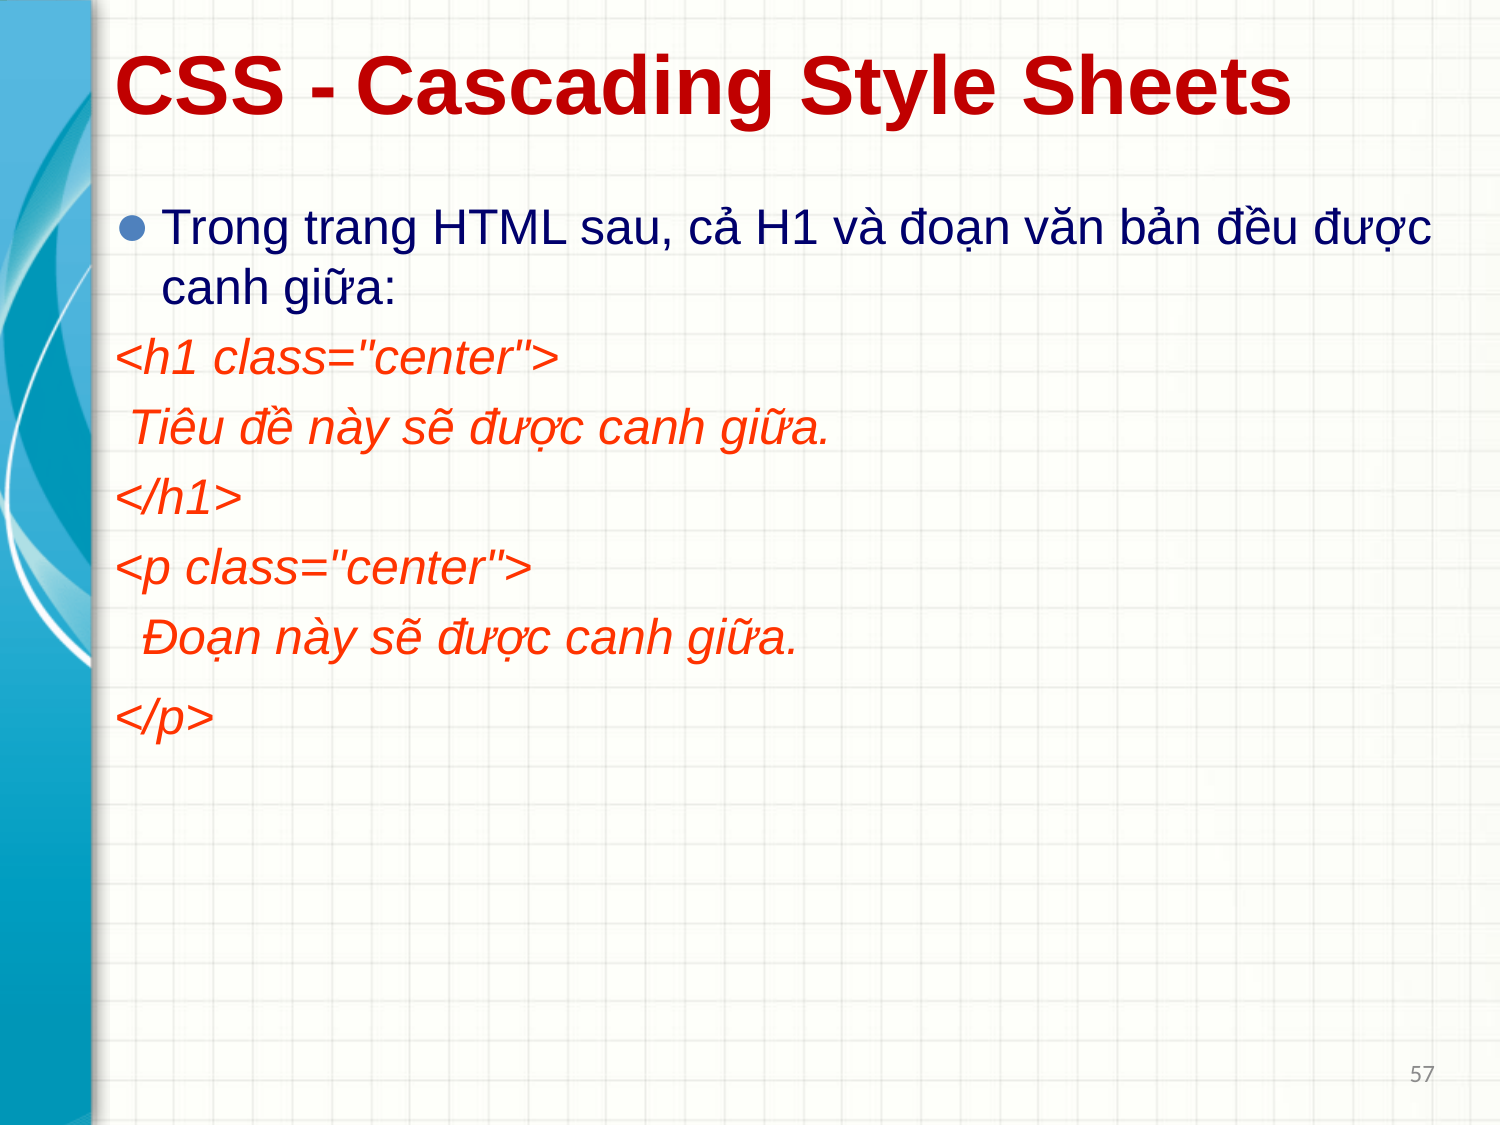

# CSS - Cascading Style Sheets
Trong trang HTML sau, cả H1 và đoạn văn bản đều được canh giữa:
<h1 class="center">
 Tiêu đề này sẽ được canh giữa.
</h1>
<p class="center">
  Đoạn này sẽ được canh giữa.
</p>
57